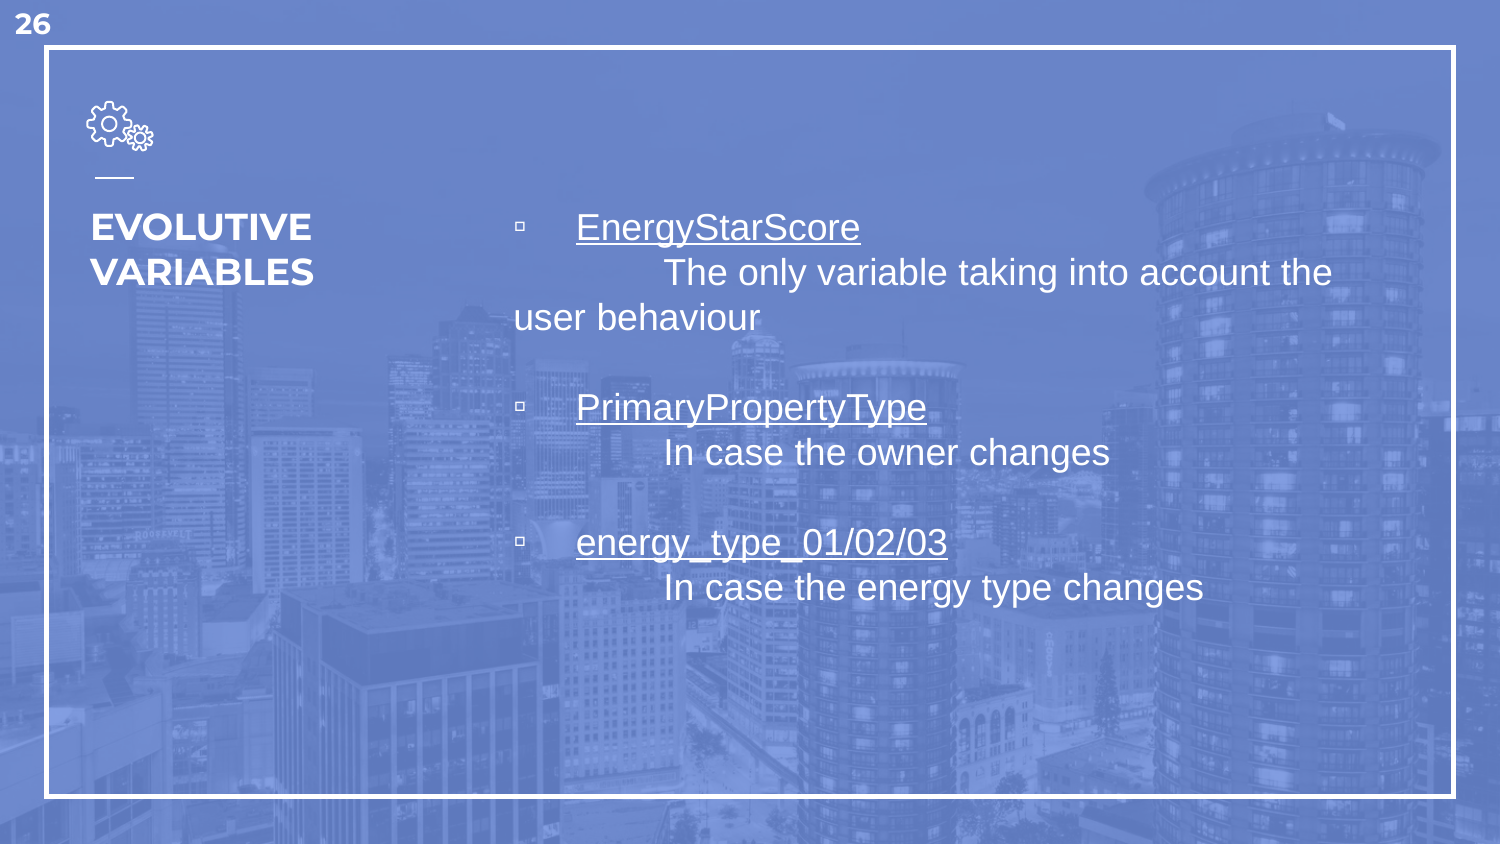

# EVOLUTIVE VARIABLES
EnergyStarScore
	The only variable taking into account the 	user behaviour

PrimaryPropertyType
	In case the owner changes

energy_type_01/02/03
	In case the energy type changes